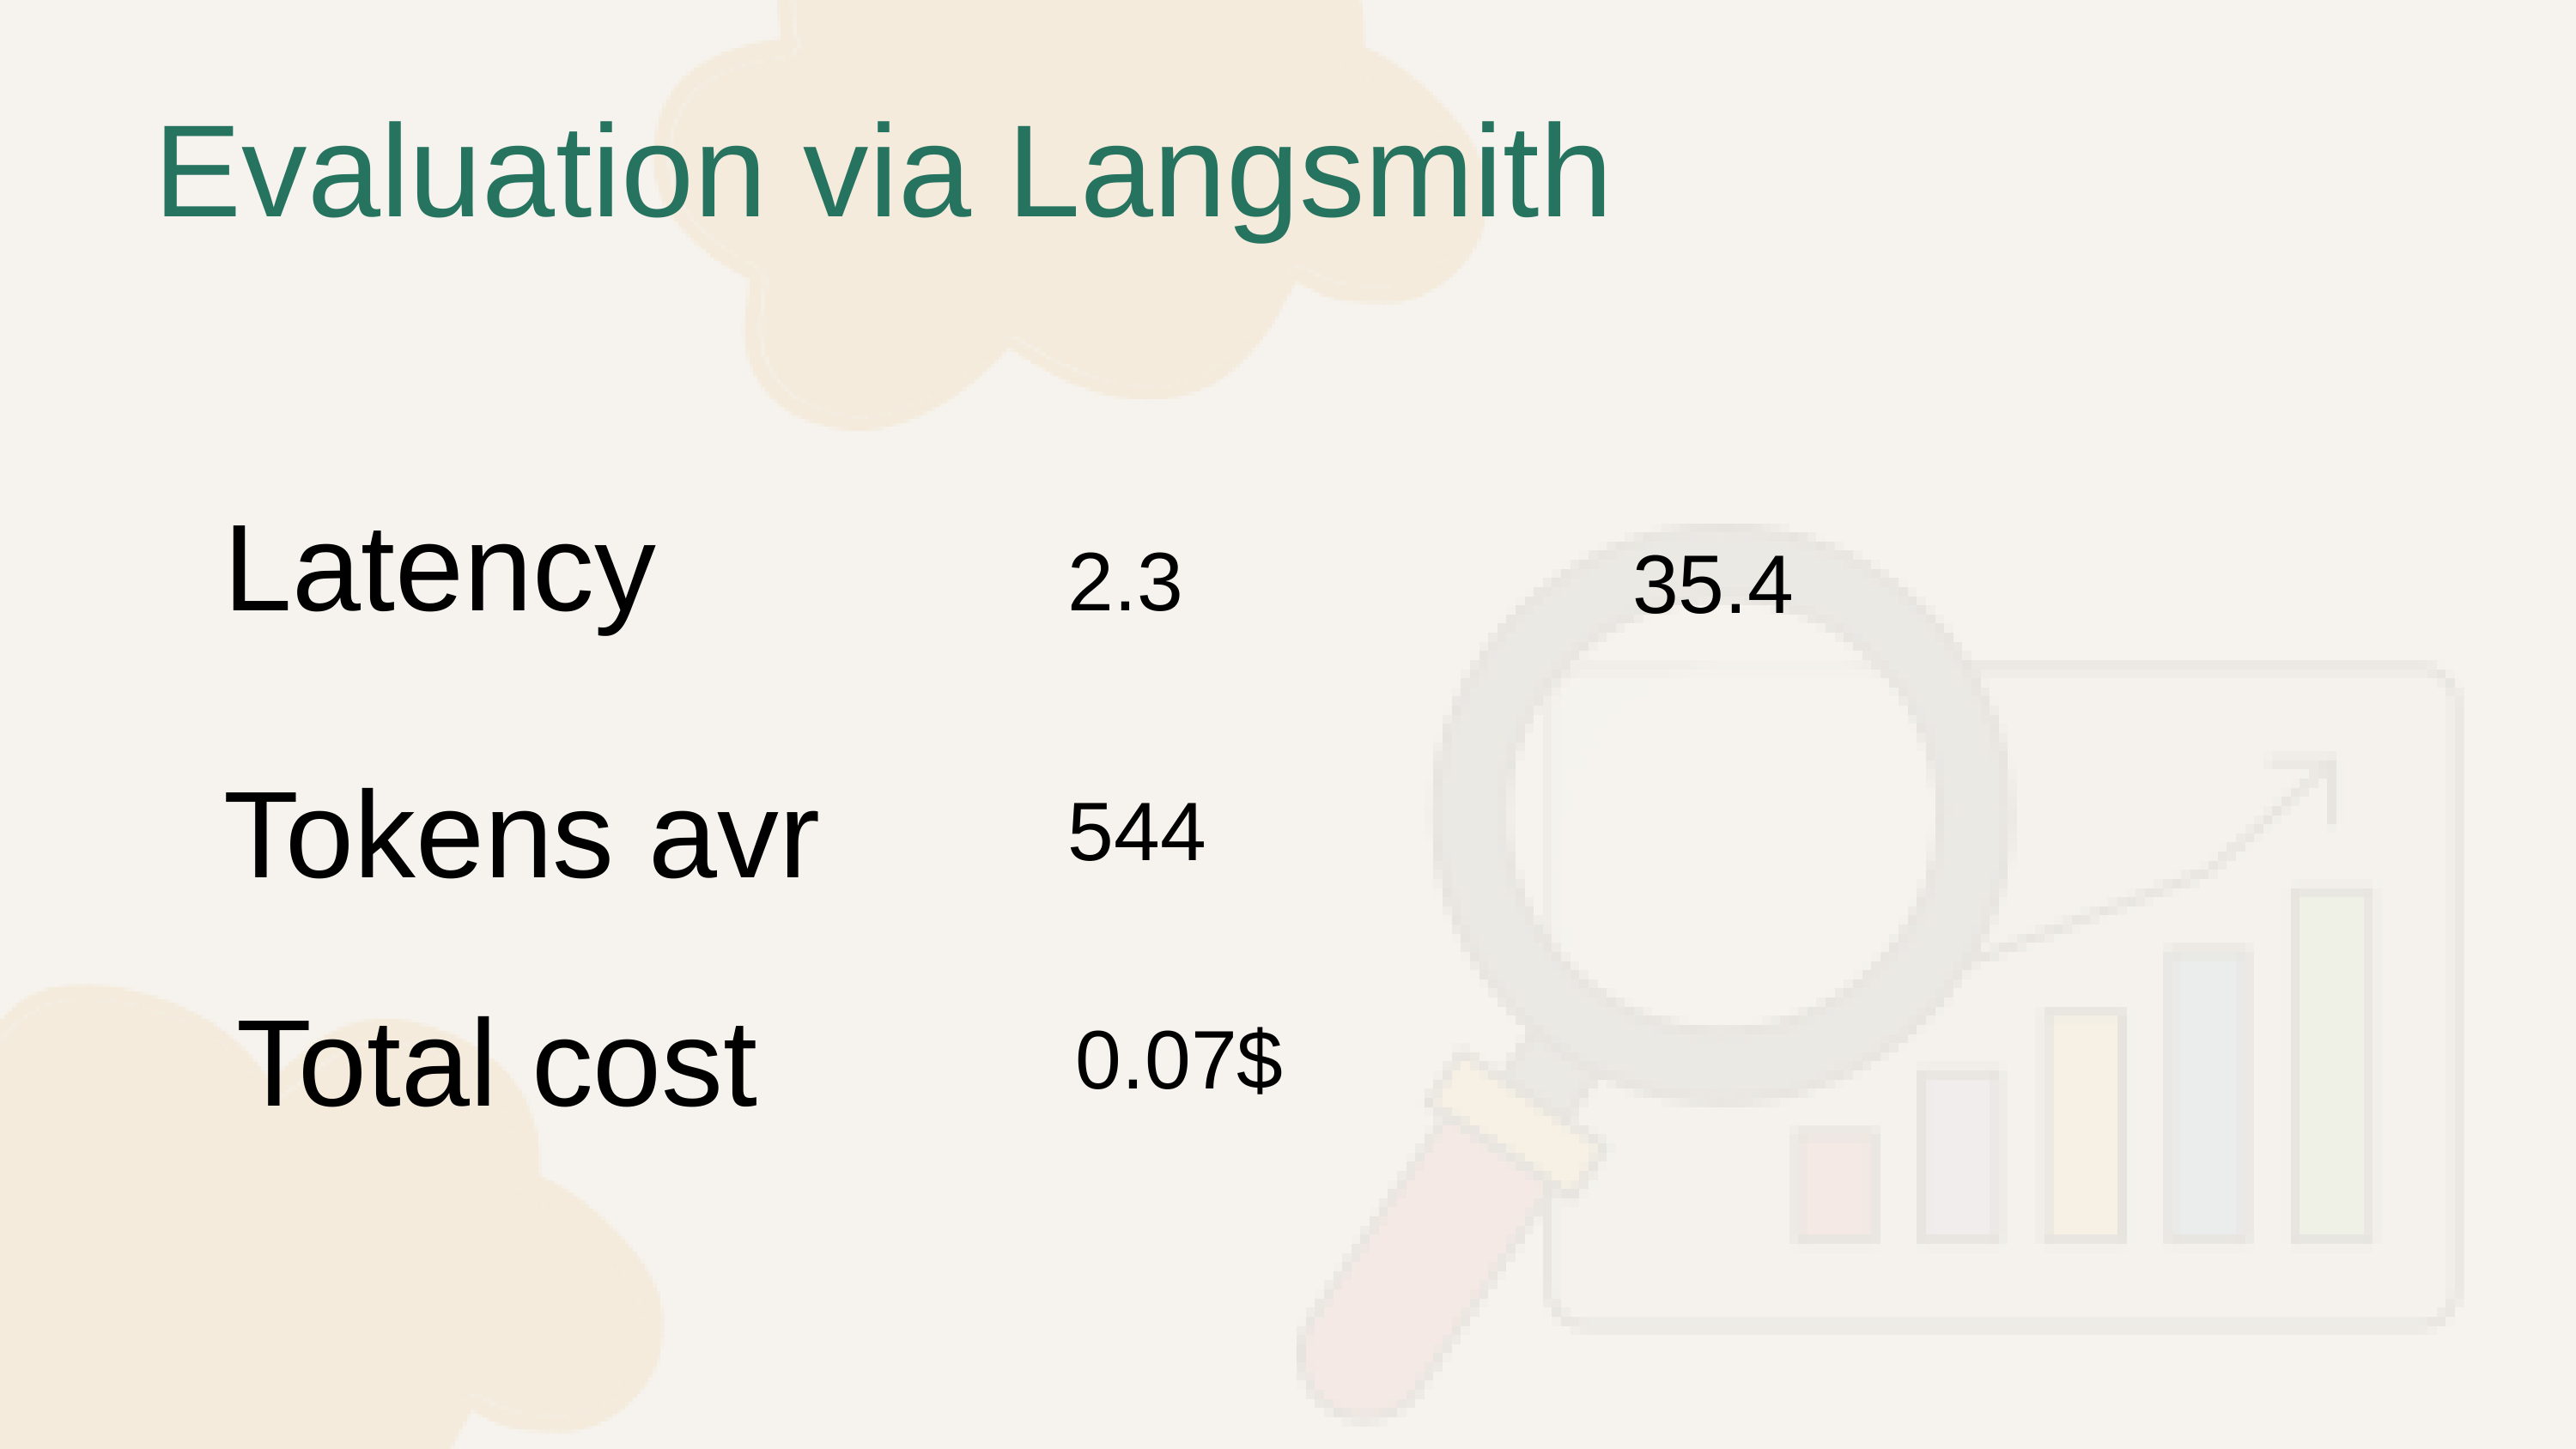

Evaluation via Langsmith
Latency
2.3
35.4

Tokens avr
544
Total cost

0.07$